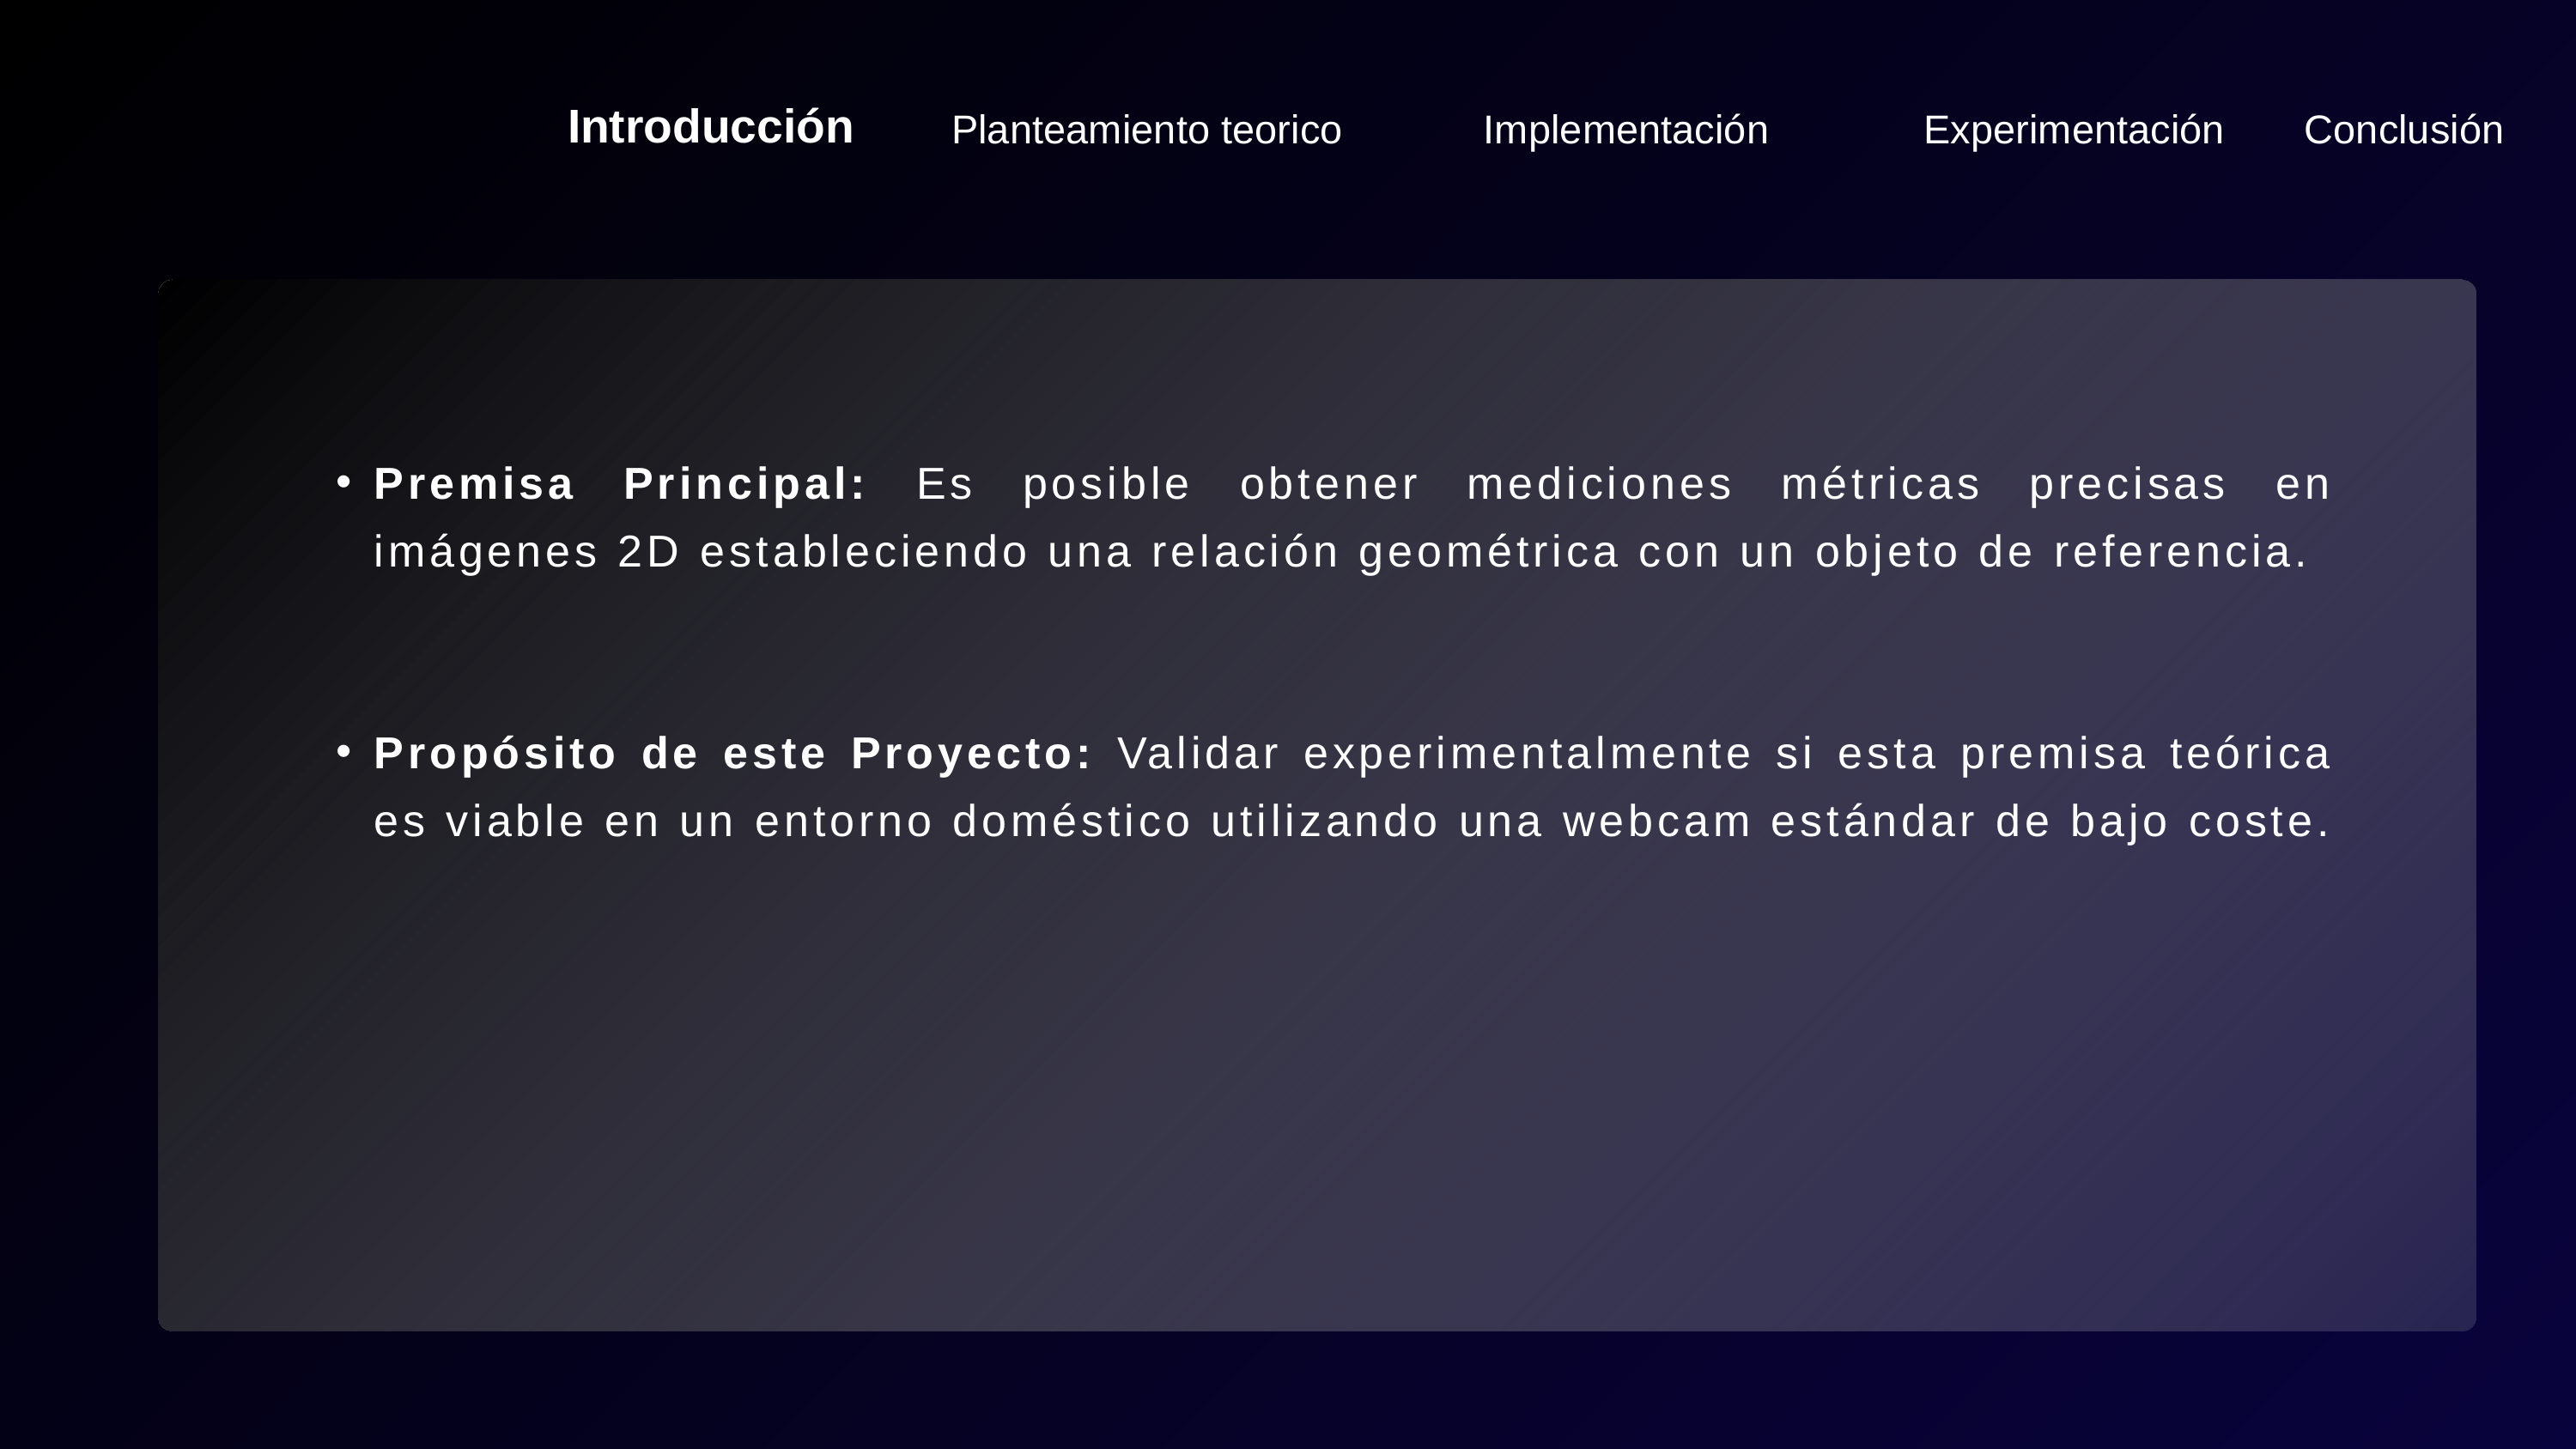

Introducción
Planteamiento teorico
Implementación
Experimentación
Conclusión

Premisa Principal: Es posible obtener mediciones métricas precisas en imágenes 2D estableciendo una relación geométrica con un objeto de referencia.

Propósito de este Proyecto: Validar experimentalmente si esta premisa teórica es viable en un entorno doméstico utilizando una webcam estándar de bajo coste.